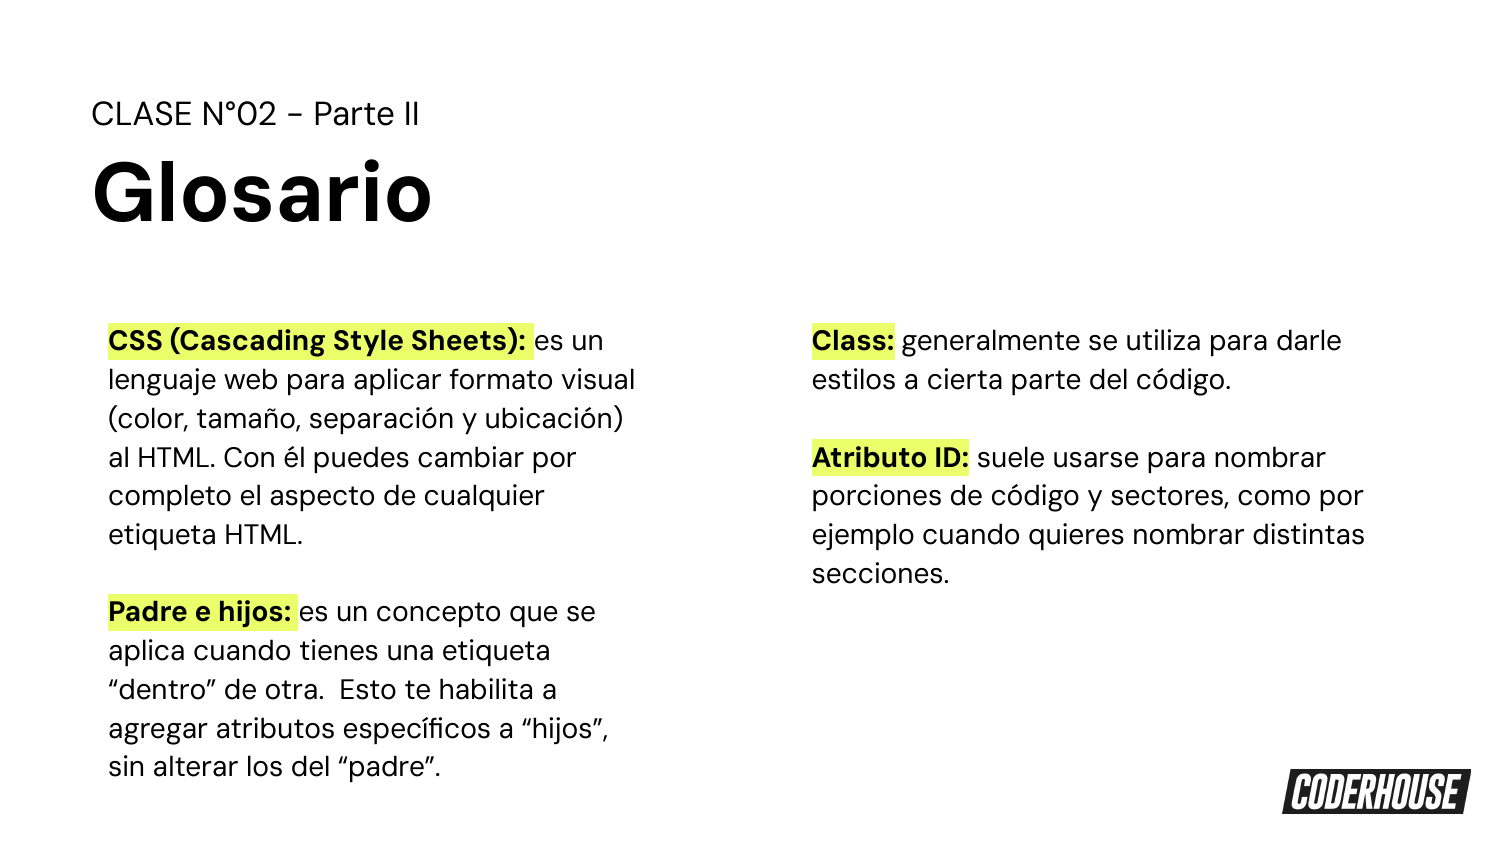

CLASE N°02 - Parte II
Glosario
CSS (Cascading Style Sheets): es un lenguaje web para aplicar formato visual (color, tamaño, separación y ubicación) al HTML. Con él puedes cambiar por completo el aspecto de cualquier etiqueta HTML.

Padre e hijos: es un concepto que se aplica cuando tienes una etiqueta “dentro” de otra.  Esto te habilita a agregar atributos específicos a “hijos”, sin alterar los del “padre”.

Class: generalmente se utiliza para darle estilos a cierta parte del código.

Atributo ID: suele usarse para nombrar porciones de código y sectores, como por ejemplo cuando quieres nombrar distintas secciones.